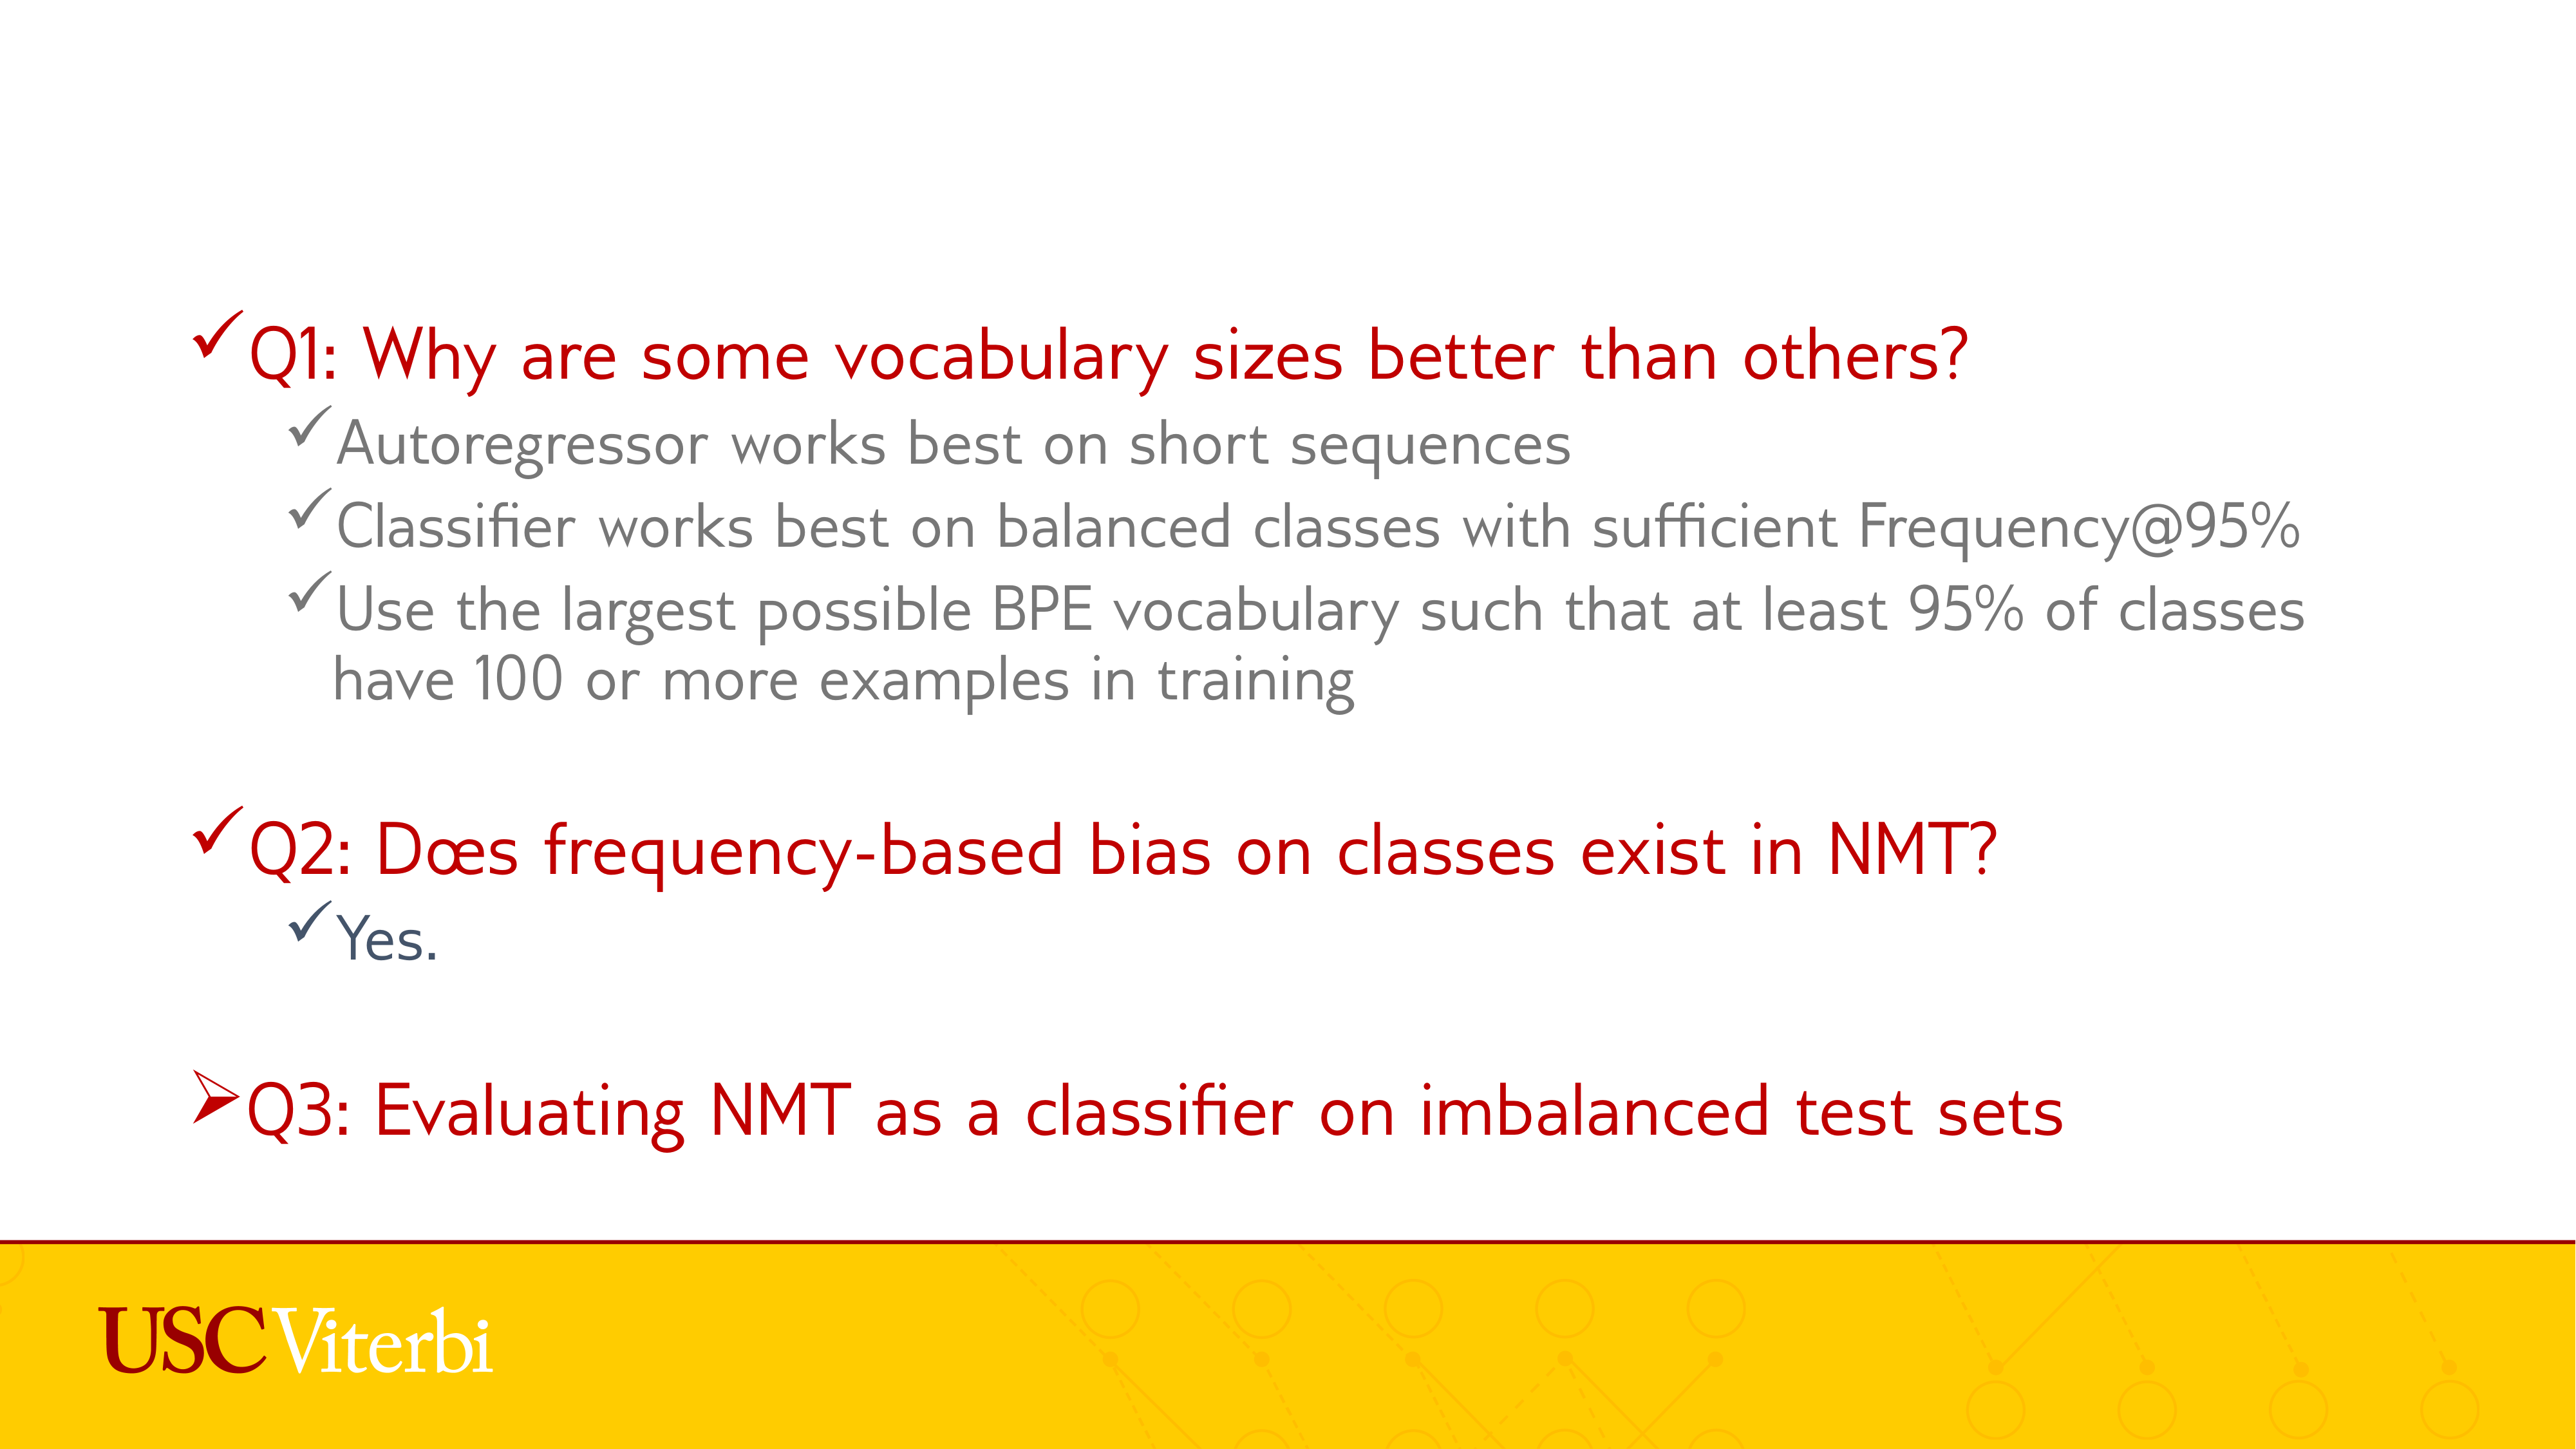

Q1: Why are some vocabulary sizes better than others?
Autoregressor works best on short sequences
Classifier works best on balanced classes with sufficient Frequency@95%
Use the largest possible BPE vocabulary such that at least 95% of classes have 100 or more examples in training
Q2: Does frequency-based bias on classes exist in NMT?
Yes.
Q3: Evaluating NMT as a classifier on imbalanced test sets